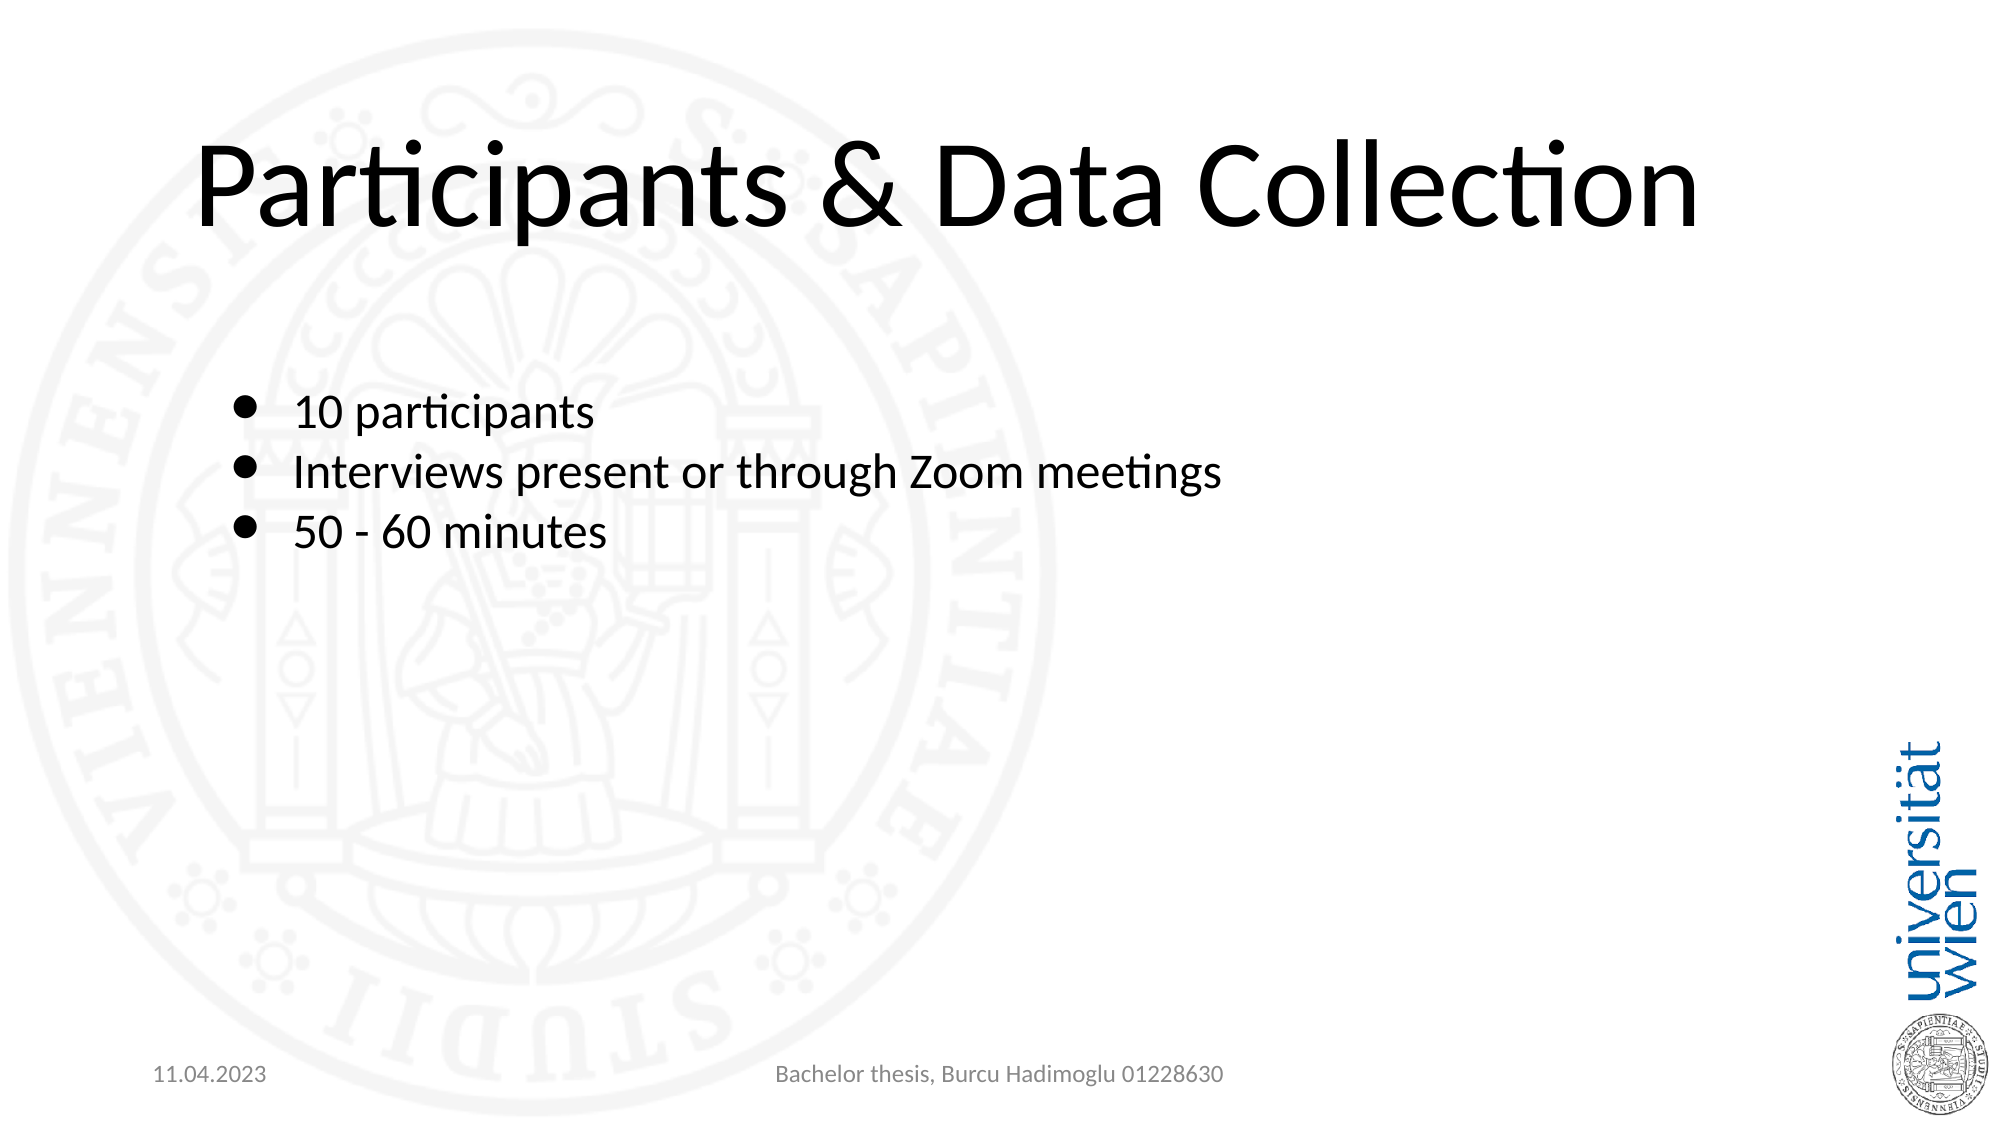

# Participants & Data Collection
10 participants
Interviews present or through Zoom meetings
50 - 60 minutes
11.04.2023
Bachelor thesis, Burcu Hadimoglu 01228630